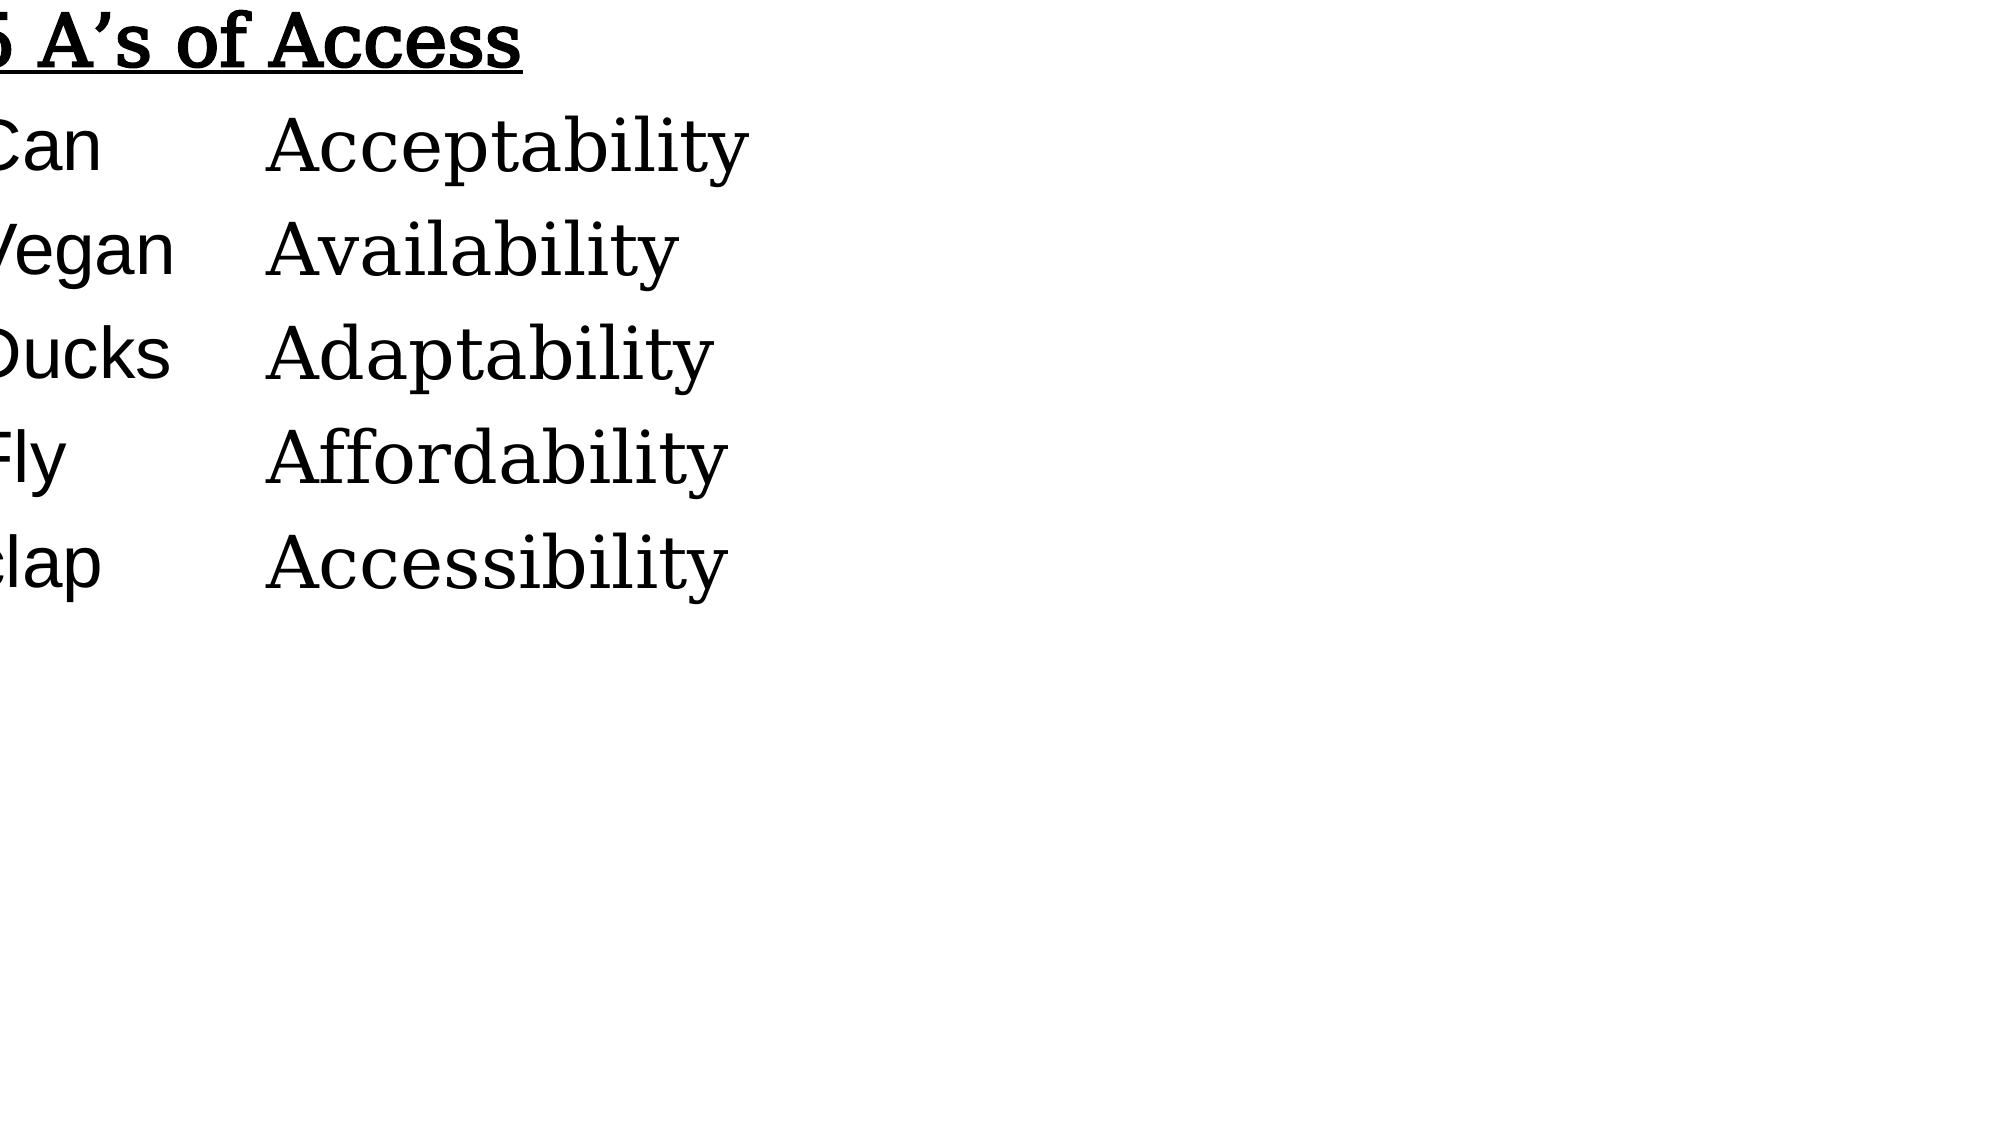

5 A’s of Access
Can
Vegan
Ducks
Fly
clap
Acceptability
Availability
Adaptability
Affordability
Accessibility